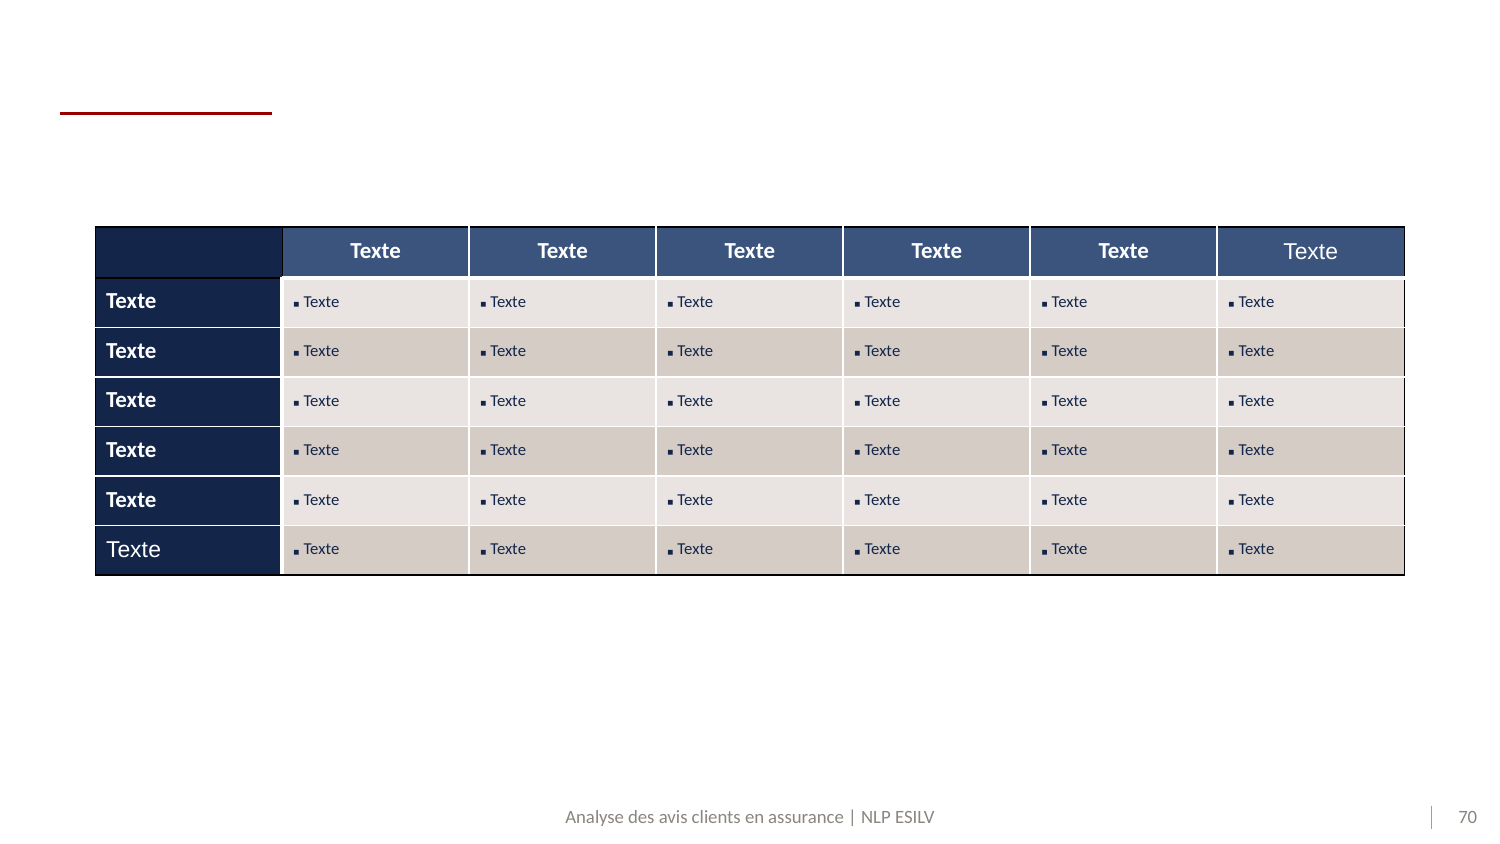

#
|  | Texte | Texte | Texte | Texte | Texte | Texte |
| --- | --- | --- | --- | --- | --- | --- |
| Texte | Texte | Texte | Texte | Texte | Texte | Texte |
| Texte | Texte | Texte | Texte | Texte | Texte | Texte |
| Texte | Texte | Texte | Texte | Texte | Texte | Texte |
| Texte | Texte | Texte | Texte | Texte | Texte | Texte |
| Texte | Texte | Texte | Texte | Texte | Texte | Texte |
| Texte | Texte | Texte | Texte | Texte | Texte | Texte |